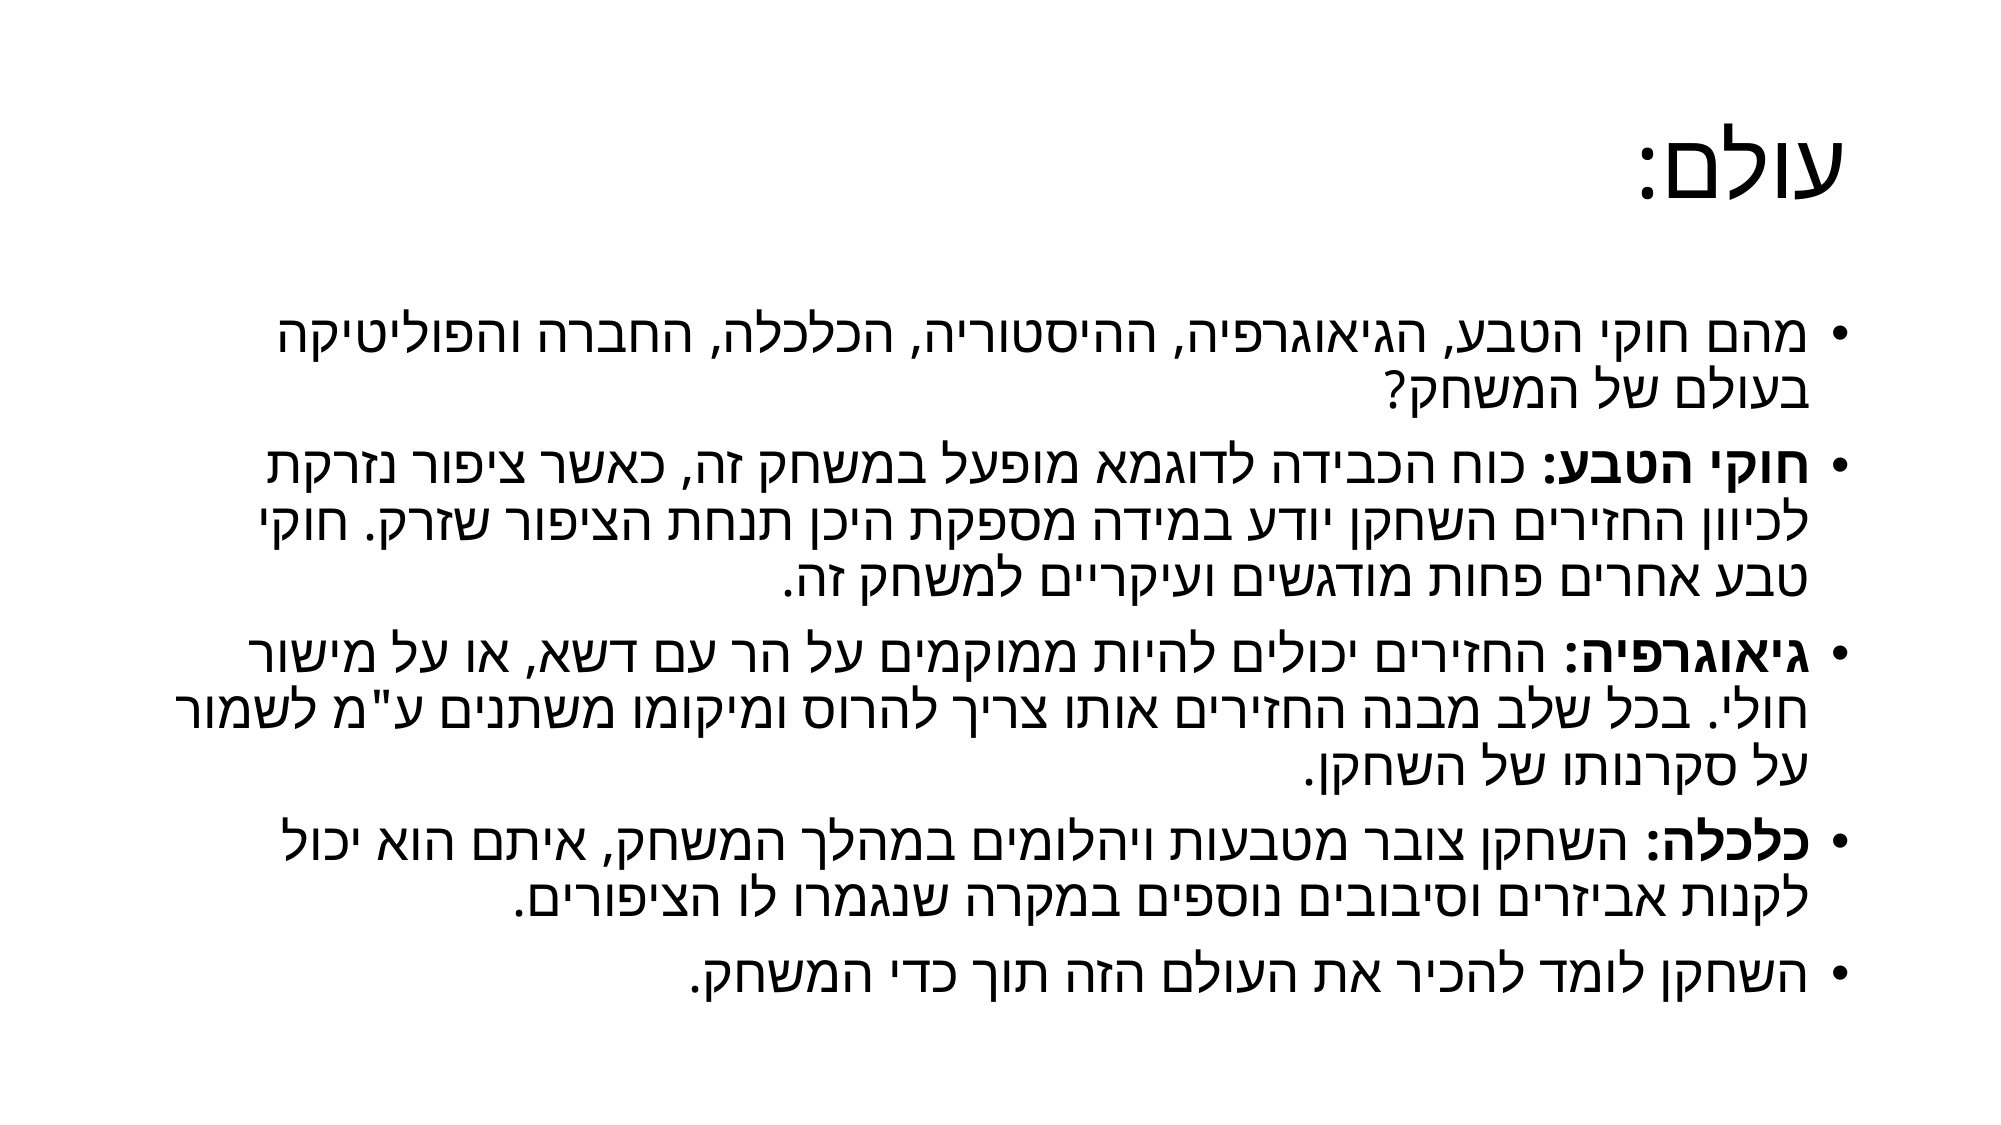

# עולם:
מהם חוקי הטבע, הגיאוגרפיה, ההיסטוריה, הכלכלה, החברה והפוליטיקה בעולם של המשחק?
חוקי הטבע: כוח הכבידה לדוגמא מופעל במשחק זה, כאשר ציפור נזרקת לכיוון החזירים השחקן יודע במידה מספקת היכן תנחת הציפור שזרק. חוקי טבע אחרים פחות מודגשים ועיקריים למשחק זה.
גיאוגרפיה: החזירים יכולים להיות ממוקמים על הר עם דשא, או על מישור חולי. בכל שלב מבנה החזירים אותו צריך להרוס ומיקומו משתנים ע"מ לשמור על סקרנותו של השחקן.
כלכלה: השחקן צובר מטבעות ויהלומים במהלך המשחק, איתם הוא יכול לקנות אביזרים וסיבובים נוספים במקרה שנגמרו לו הציפורים.
השחקן לומד להכיר את העולם הזה תוך כדי המשחק.